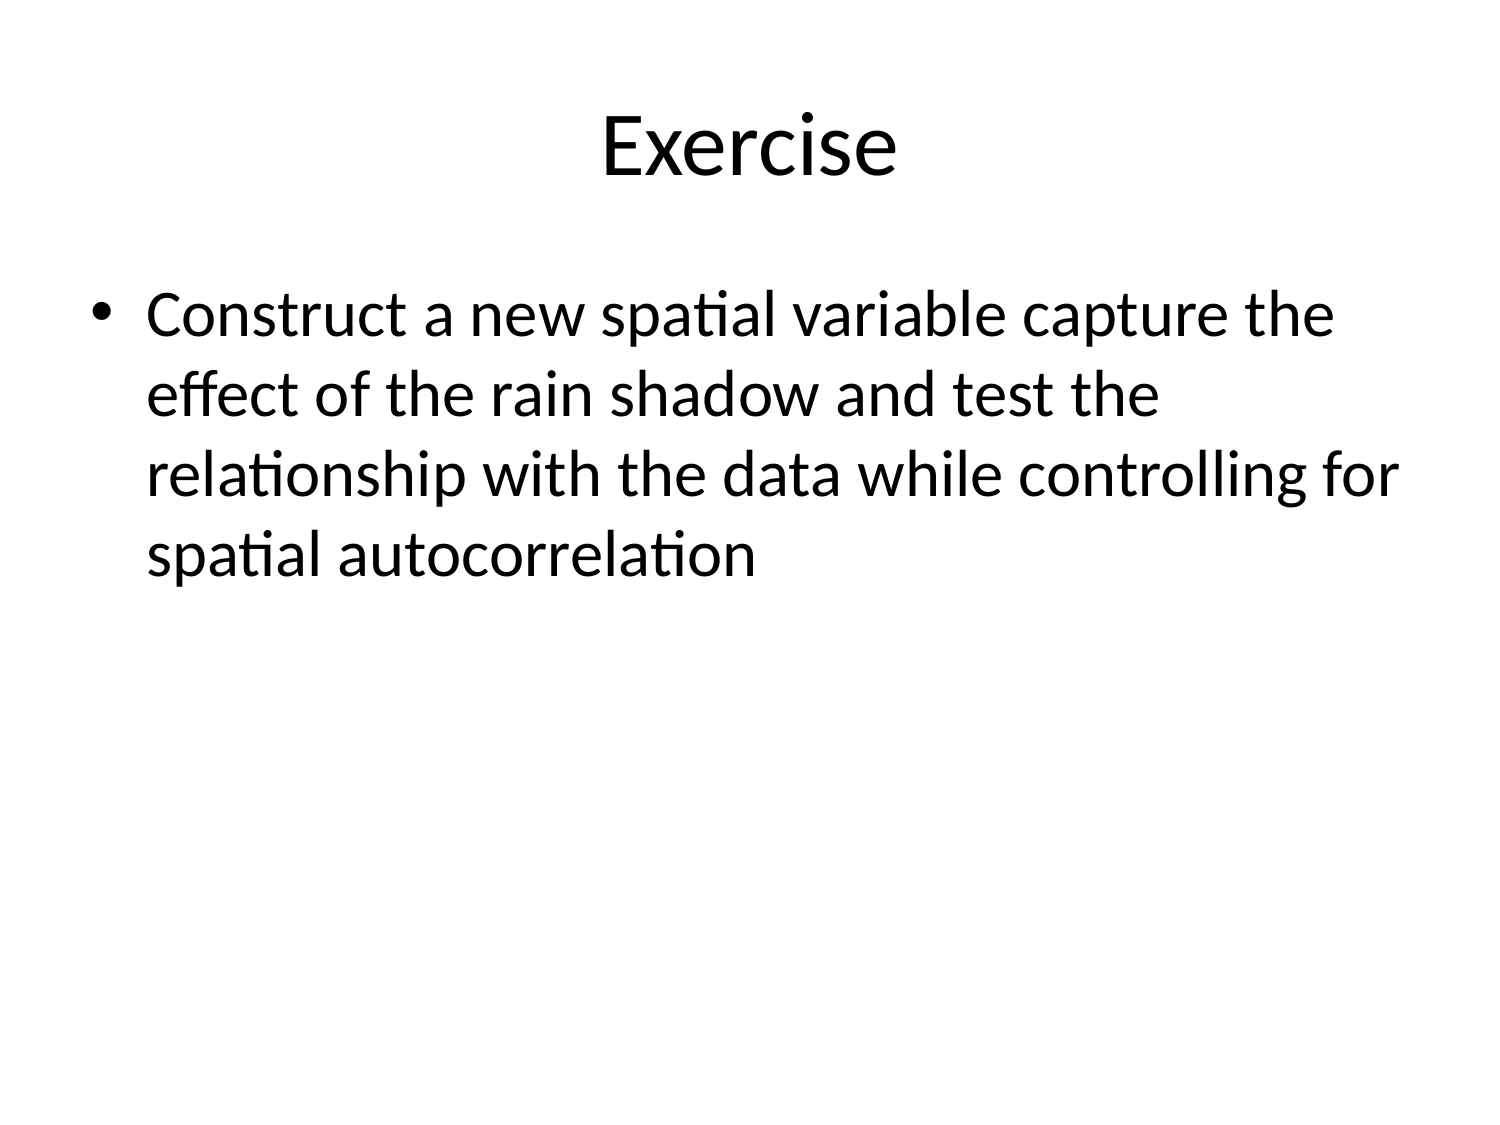

# Exercise
Construct a new spatial variable capture the effect of the rain shadow and test the relationship with the data while controlling for spatial autocorrelation